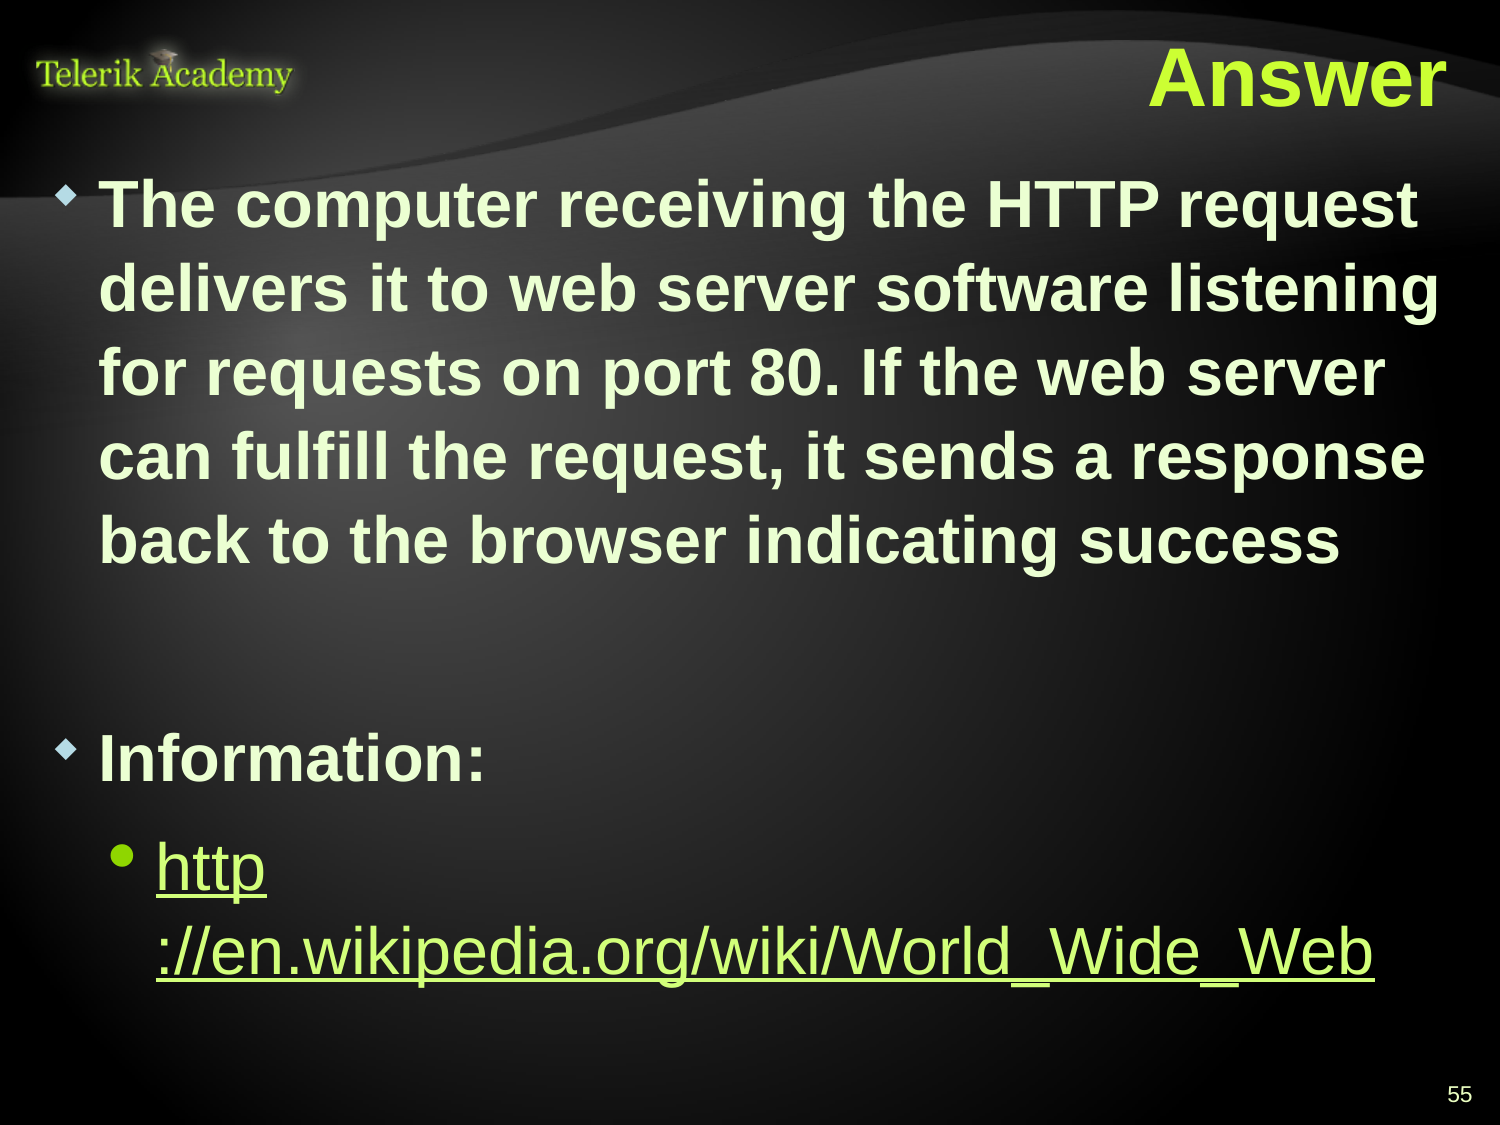

# Answer
The computer receiving the HTTP request delivers it to web server software listening for requests on port 80. If the web server can fulfill the request, it sends a response back to the browser indicating success

Information:
http://en.wikipedia.org/wiki/World_Wide_Web
55